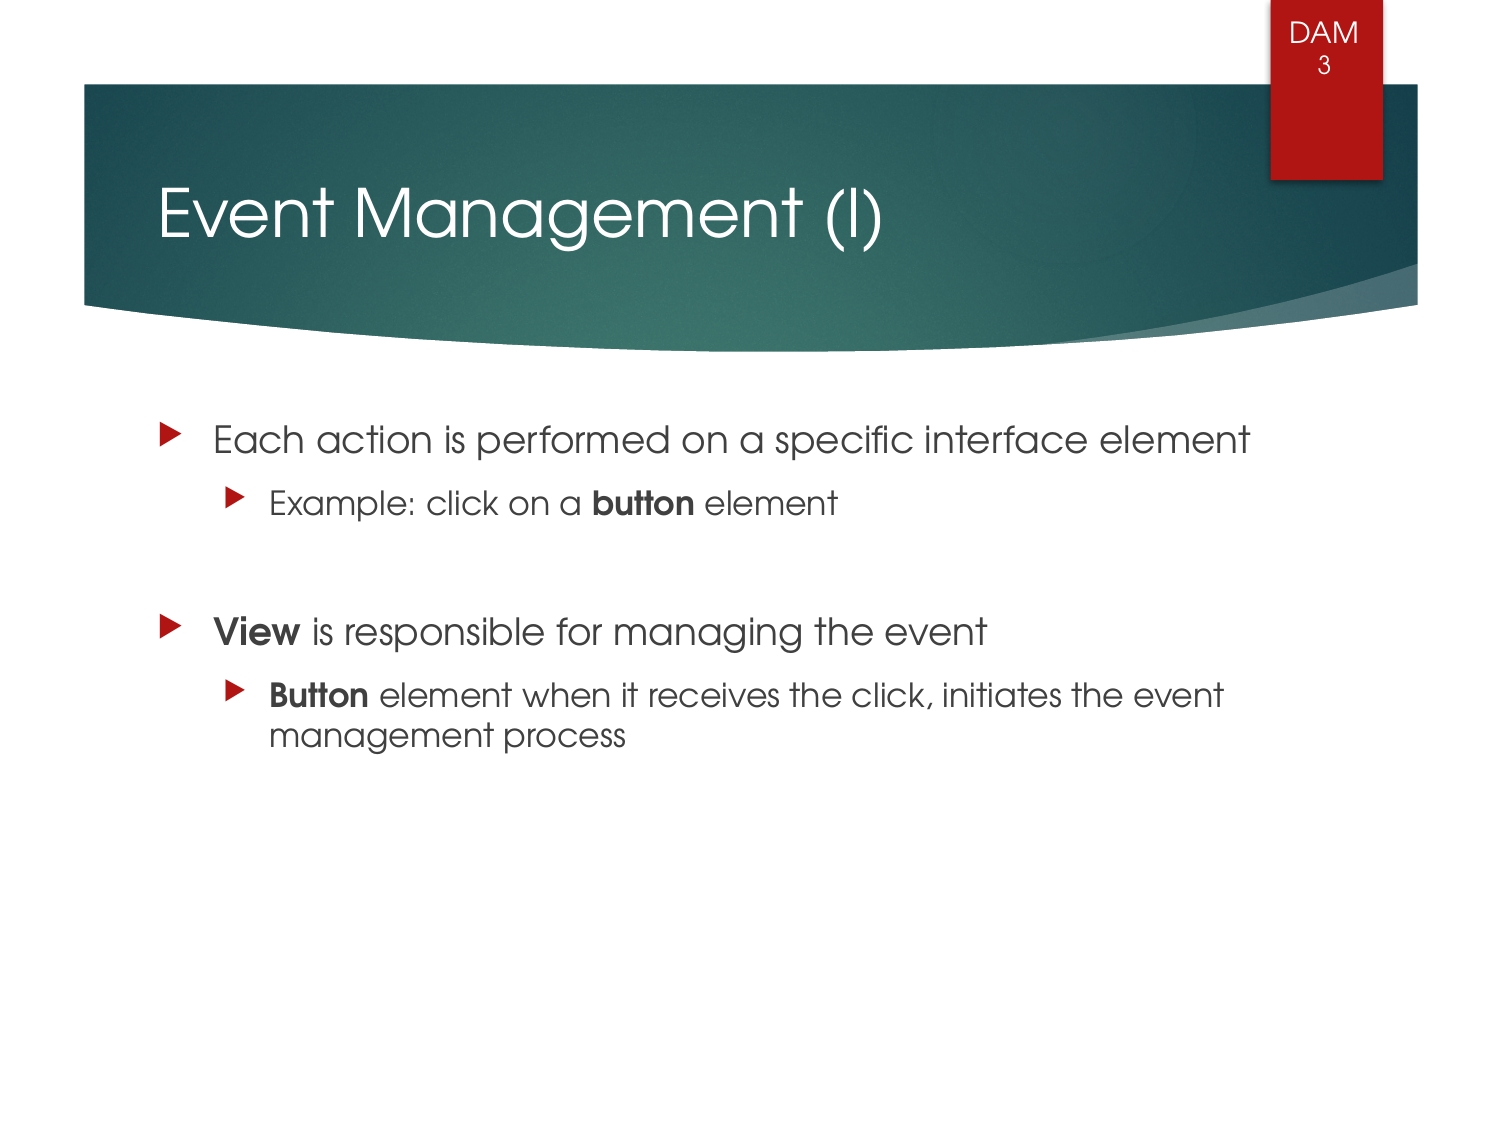

DAM
3
# Event Management (I)
Each action is performed on a specific interface element
Example: click on a button element

View is responsible for managing the event
Button element when it receives the click, initiates the event  management process